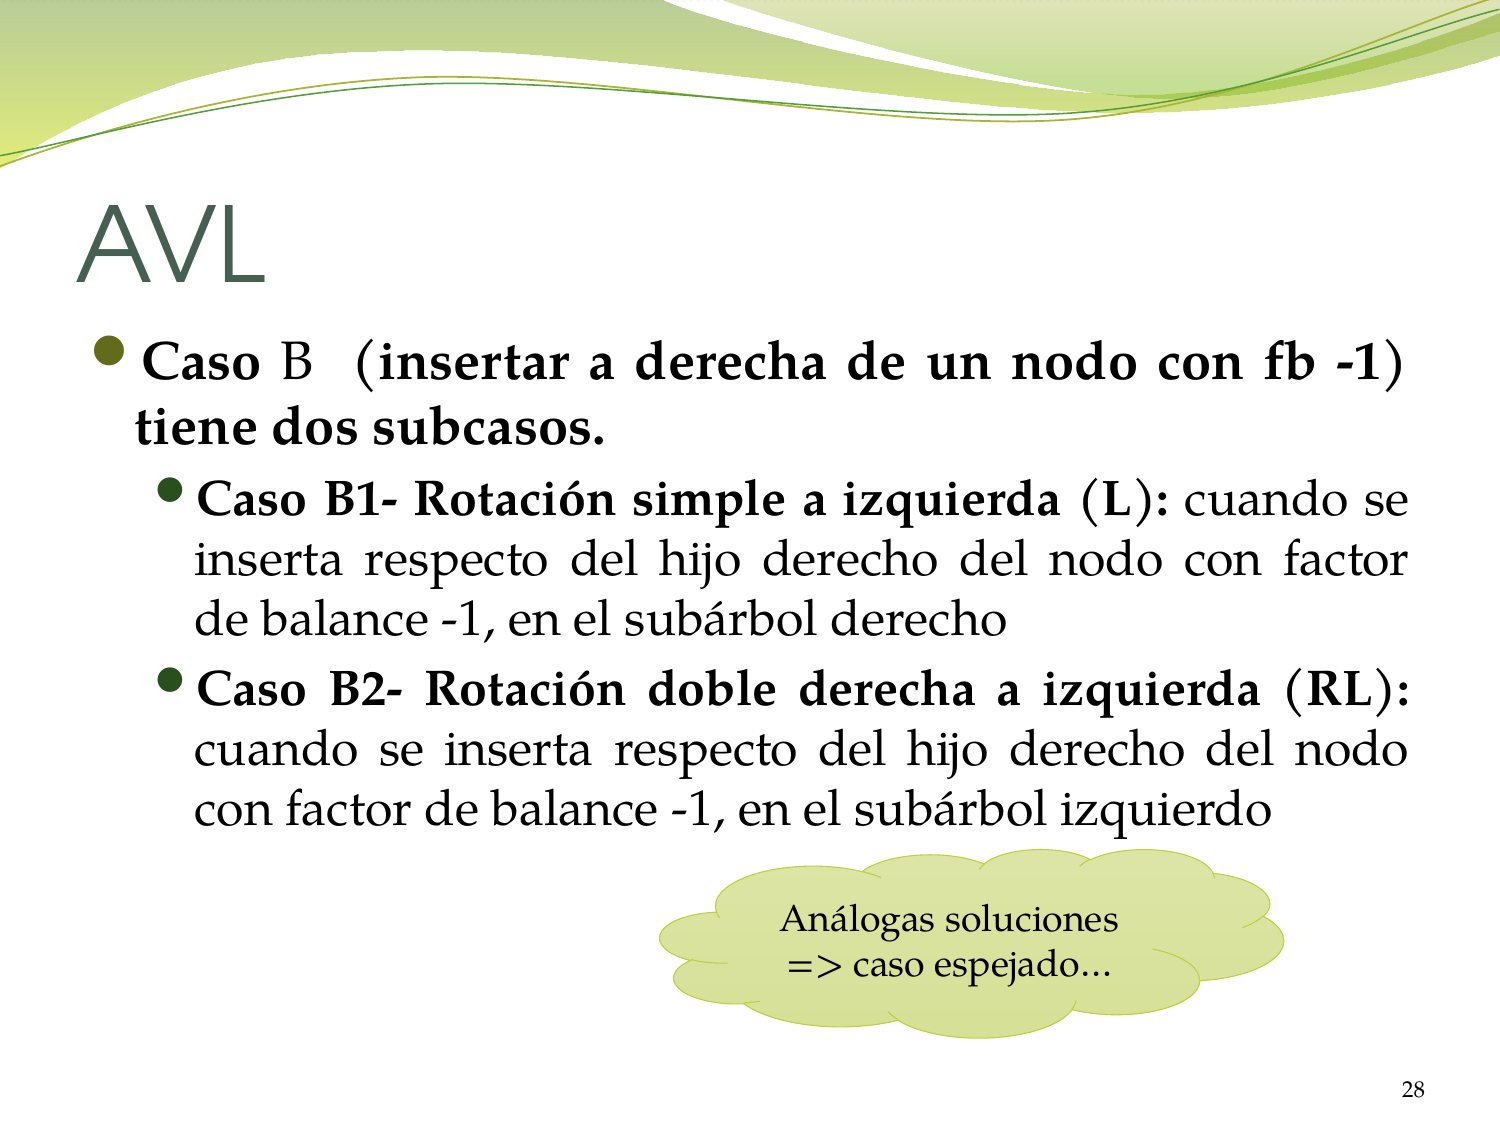

# AVL
Caso B  (insertar a derecha de un nodo con fb -1) tiene dos subcasos.
Caso B1- Rotación simple a izquierda (L): cuando se inserta respecto del hijo derecho del nodo con factor de balance -1, en el subárbol derecho
Caso B2- Rotación doble derecha a izquierda (RL): cuando se inserta respecto del hijo derecho del nodo con factor de balance -1, en el subárbol izquierdo

Análogas soluciones => caso espejado…
28